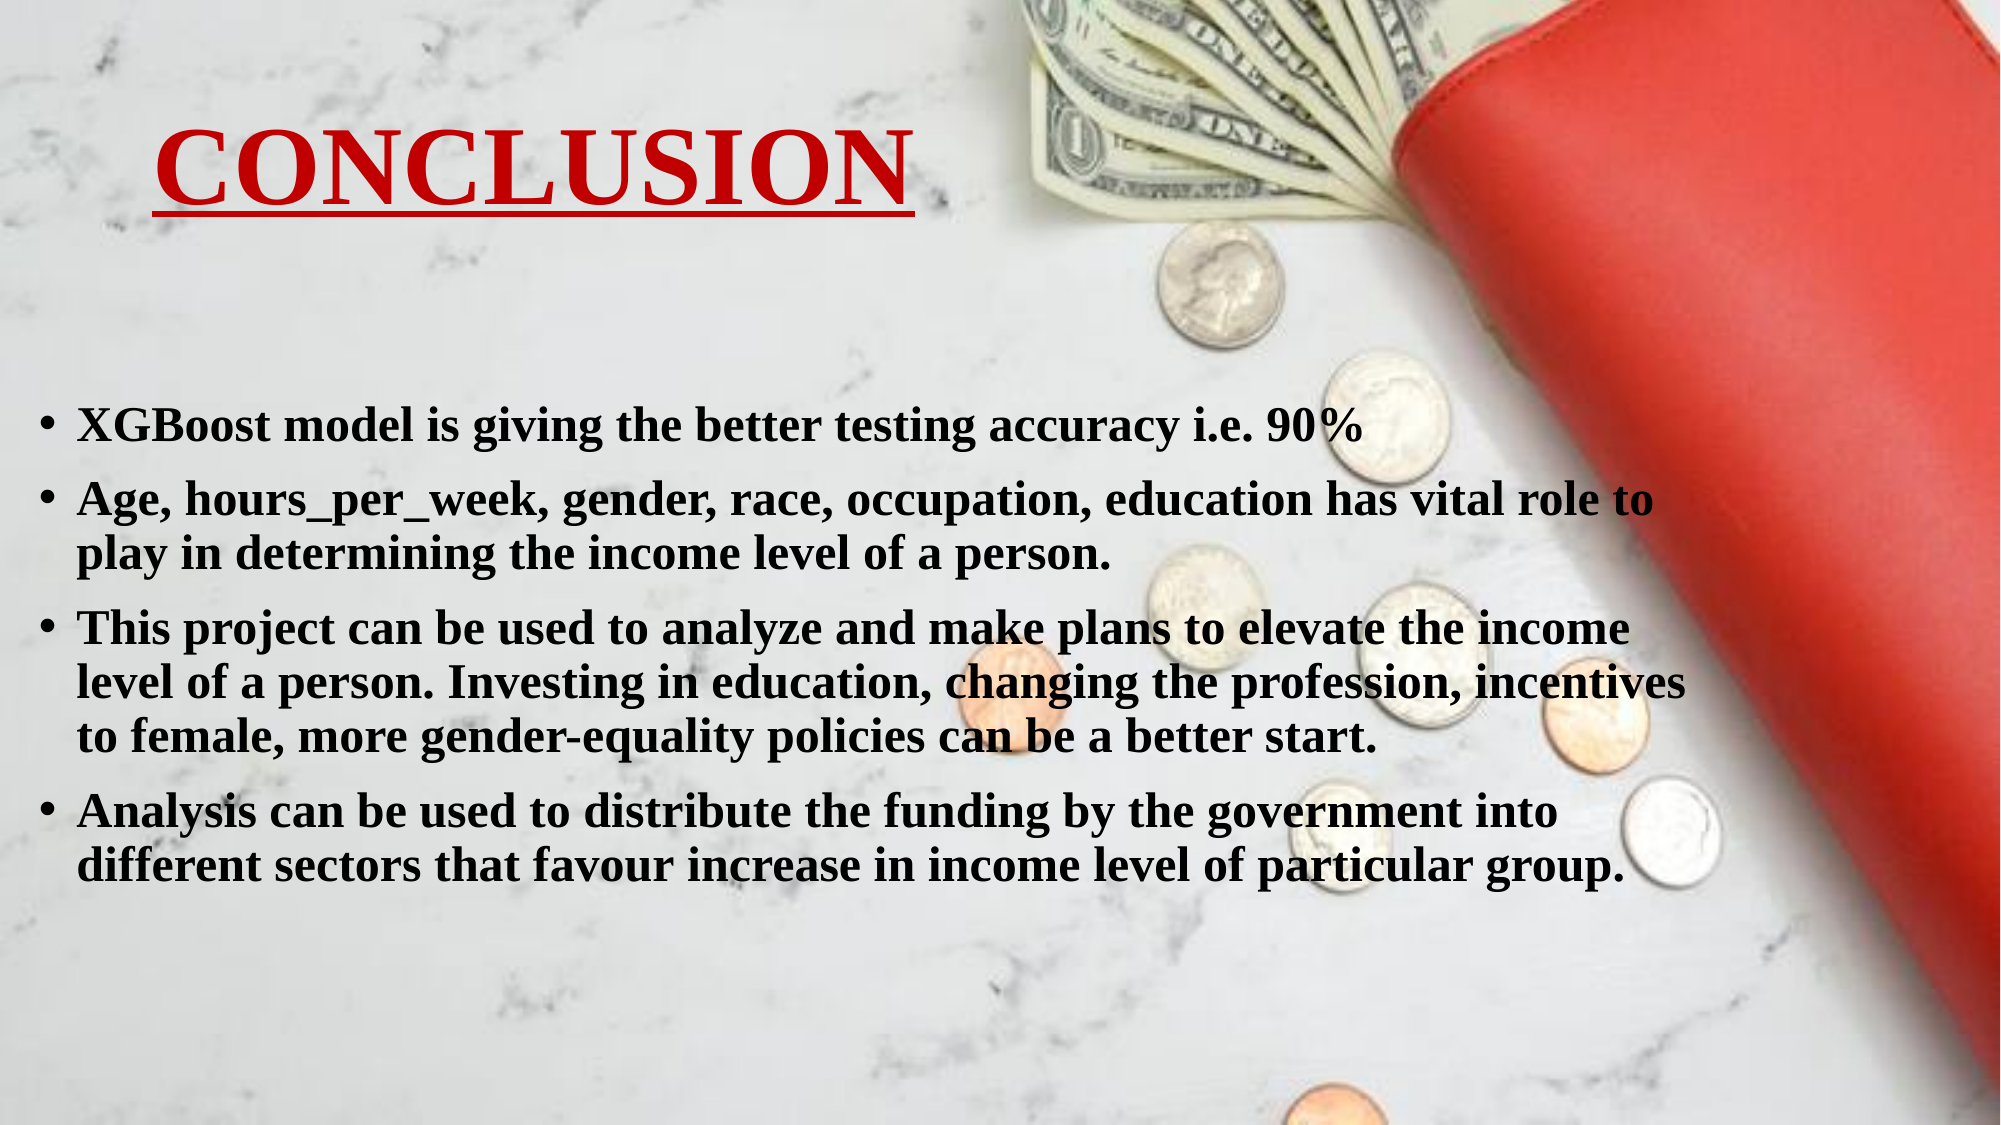

# CONCLUSION
XGBoost model is giving the better testing accuracy i.e. 90%
Age, hours_per_week, gender, race, occupation, education has vital role to play in determining the income level of a person.
This project can be used to analyze and make plans to elevate the income level of a person. Investing in education, changing the profession, incentives to female, more gender-equality policies can be a better start.
Analysis can be used to distribute the funding by the government into different sectors that favour increase in income level of particular group.